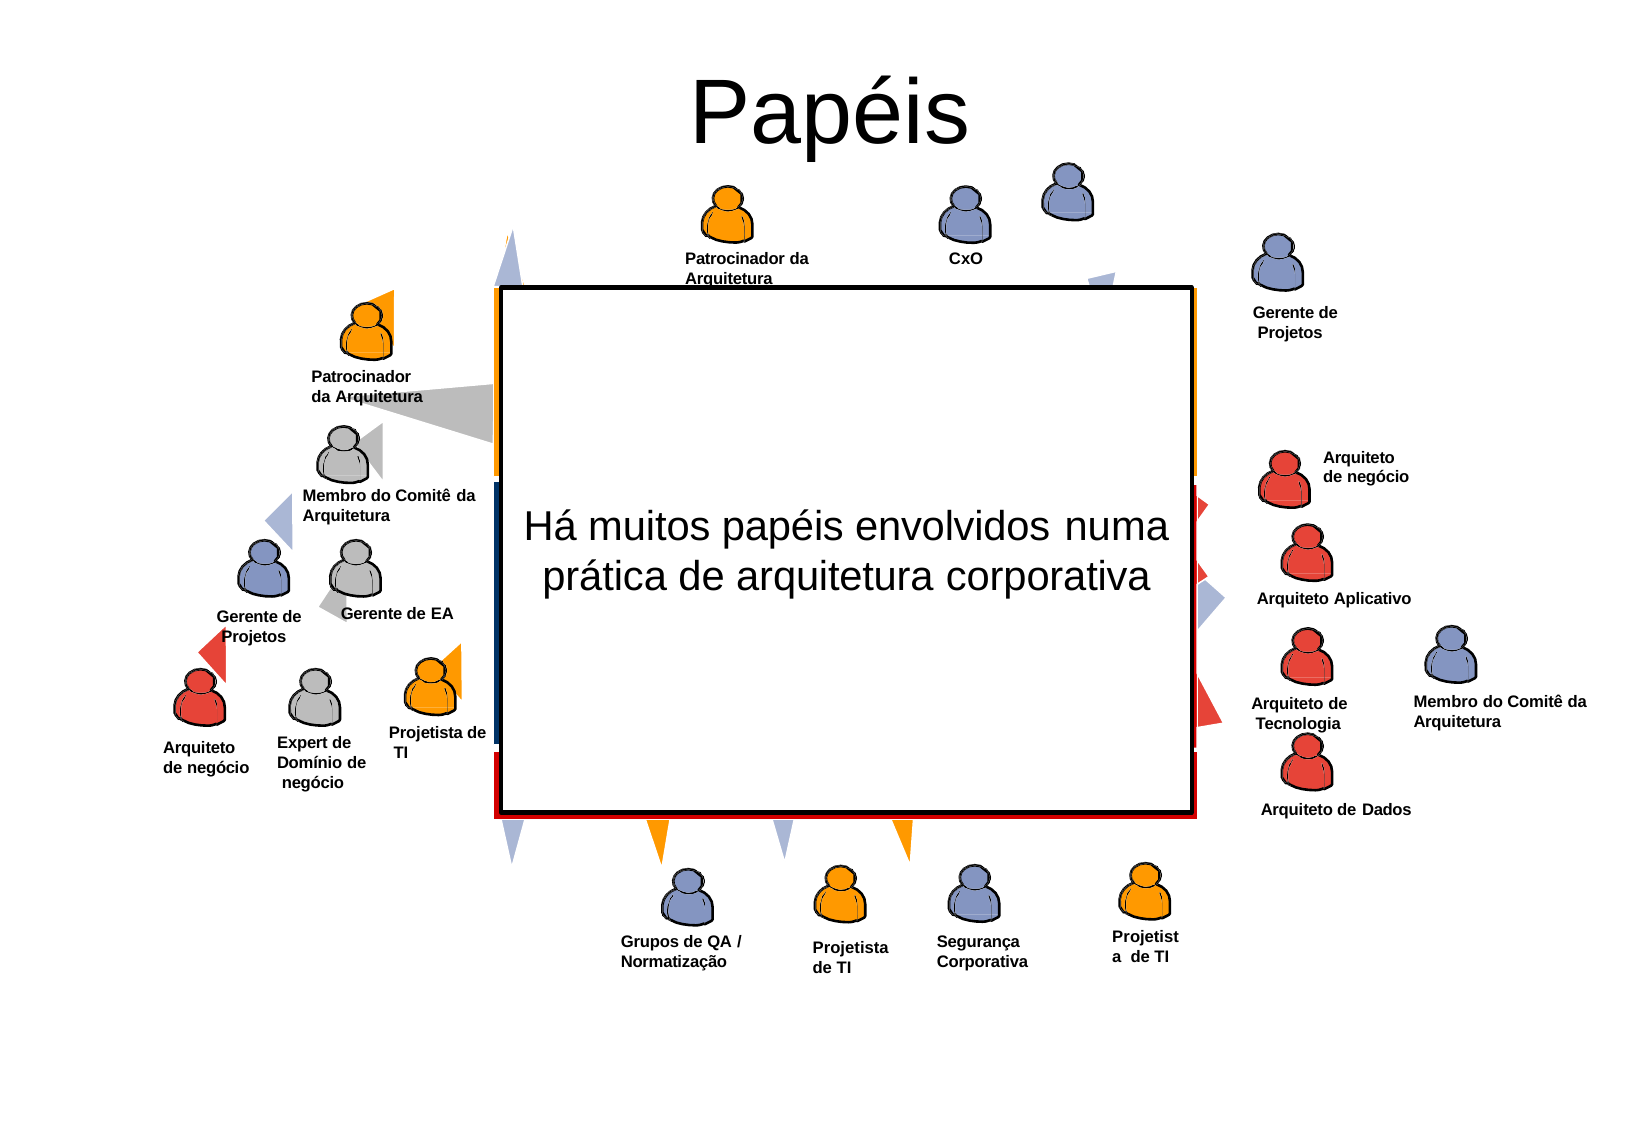

# Papéis

Patrocinador da  Arquitetura
CxO

Gerente de  Projetos

Patrocinador  da Arquitetura

Arquiteto
de negócio

Membro do Comitê da
Arquitetura

Há muitos papéis envolvidos numa
prática de arquitetura corporativa

Arquiteto Aplicativo
Gerente de EA
Gerente de  Projetos

Membro do Comitê da
Arquitetura

Arquiteto de  Tecnologia
Projetista de  TI
Expert de  Domínio de  negócio

Arquiteto  de negócio

Arquiteto de Dados

Projetista  de TI
Grupos de QA /
Normatização
Segurança
Corporativa
Projetista
de TI